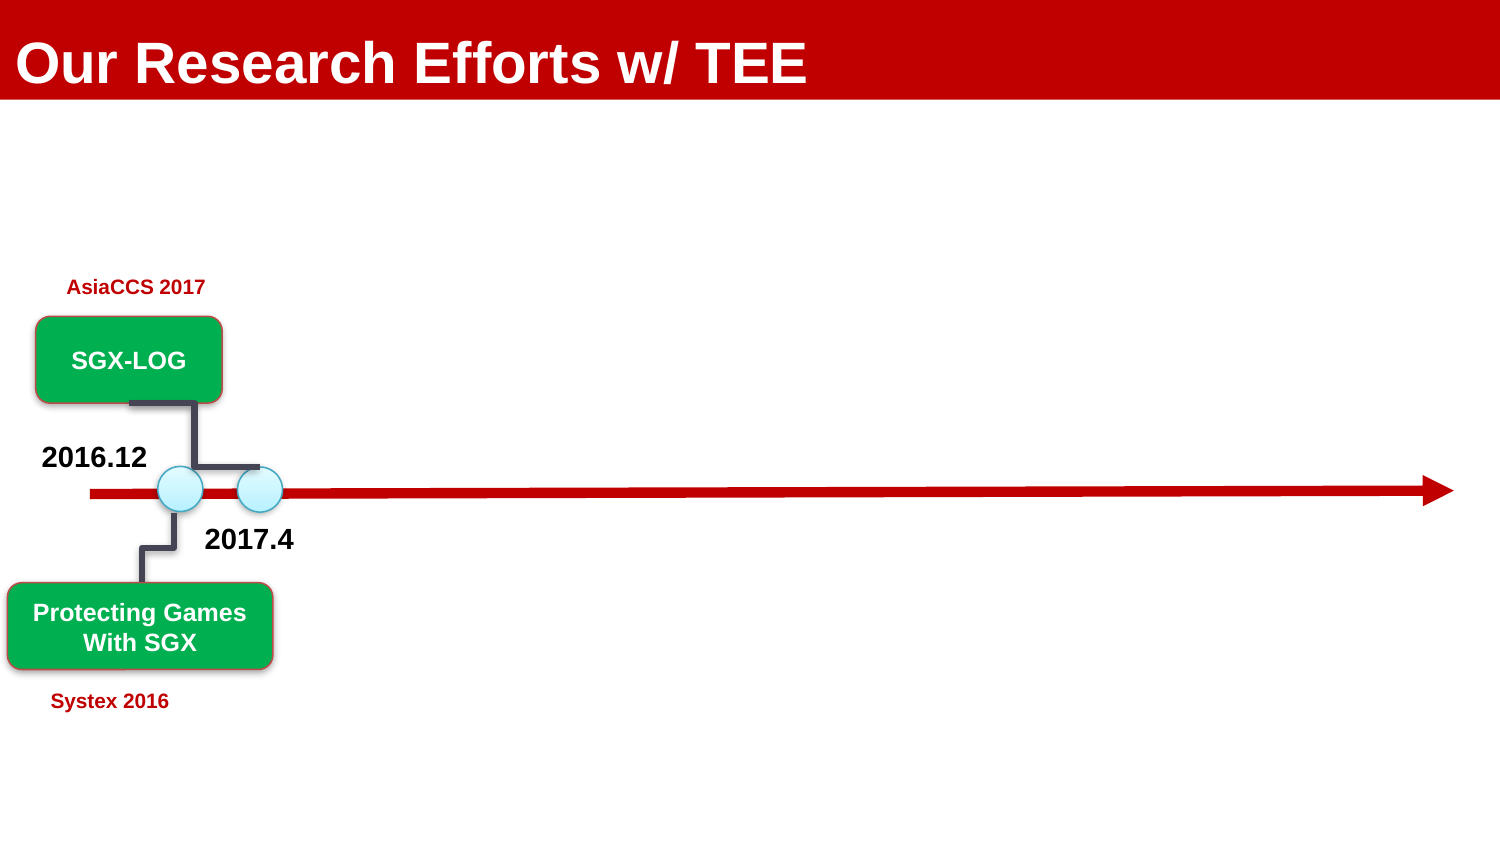

Our Research Efforts w/ TEE

AsiaCCS 2017
SGX-LOG
2016.12

2017.4
Protecting Games With SGX
Systex 2016